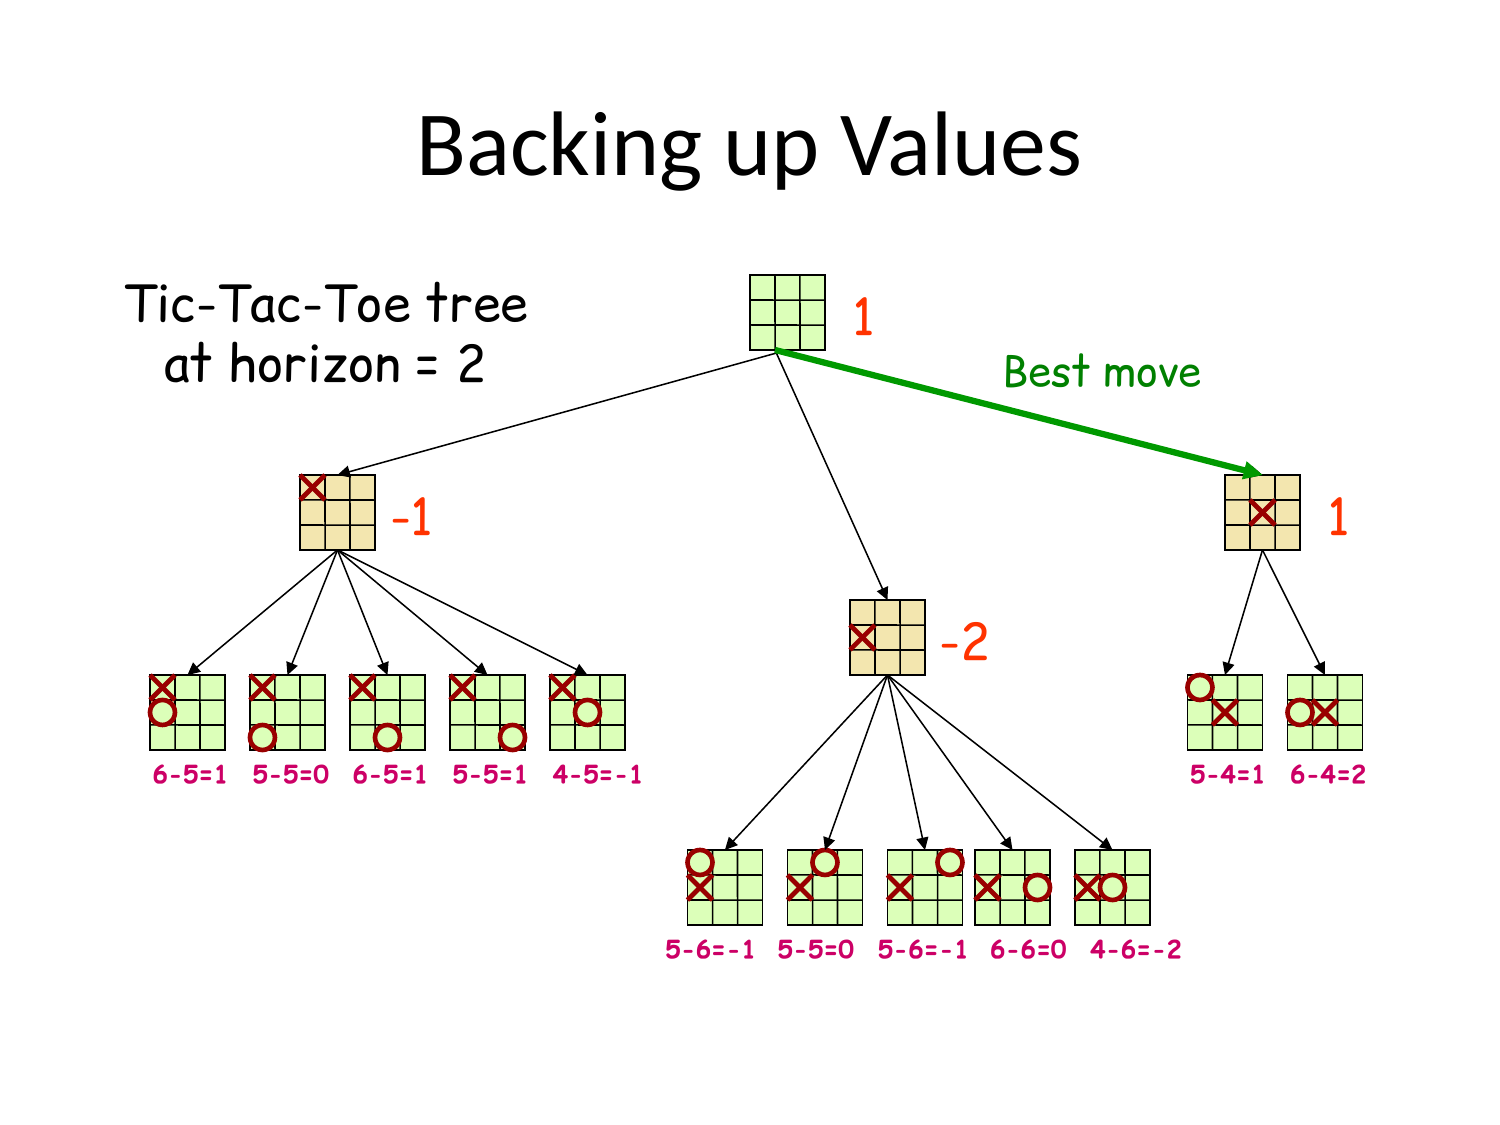

# Backing up Values
Tic-Tac-Toe tree
at horizon = 2

1
Best move

-1
1
-2
6-5=1
5-5=0
6-5=1
5-5=1
4-5=-1
5-4=1
6-4=2
5-6=-1
5-5=0
5-6=-1
6-6=0
4-6=-2